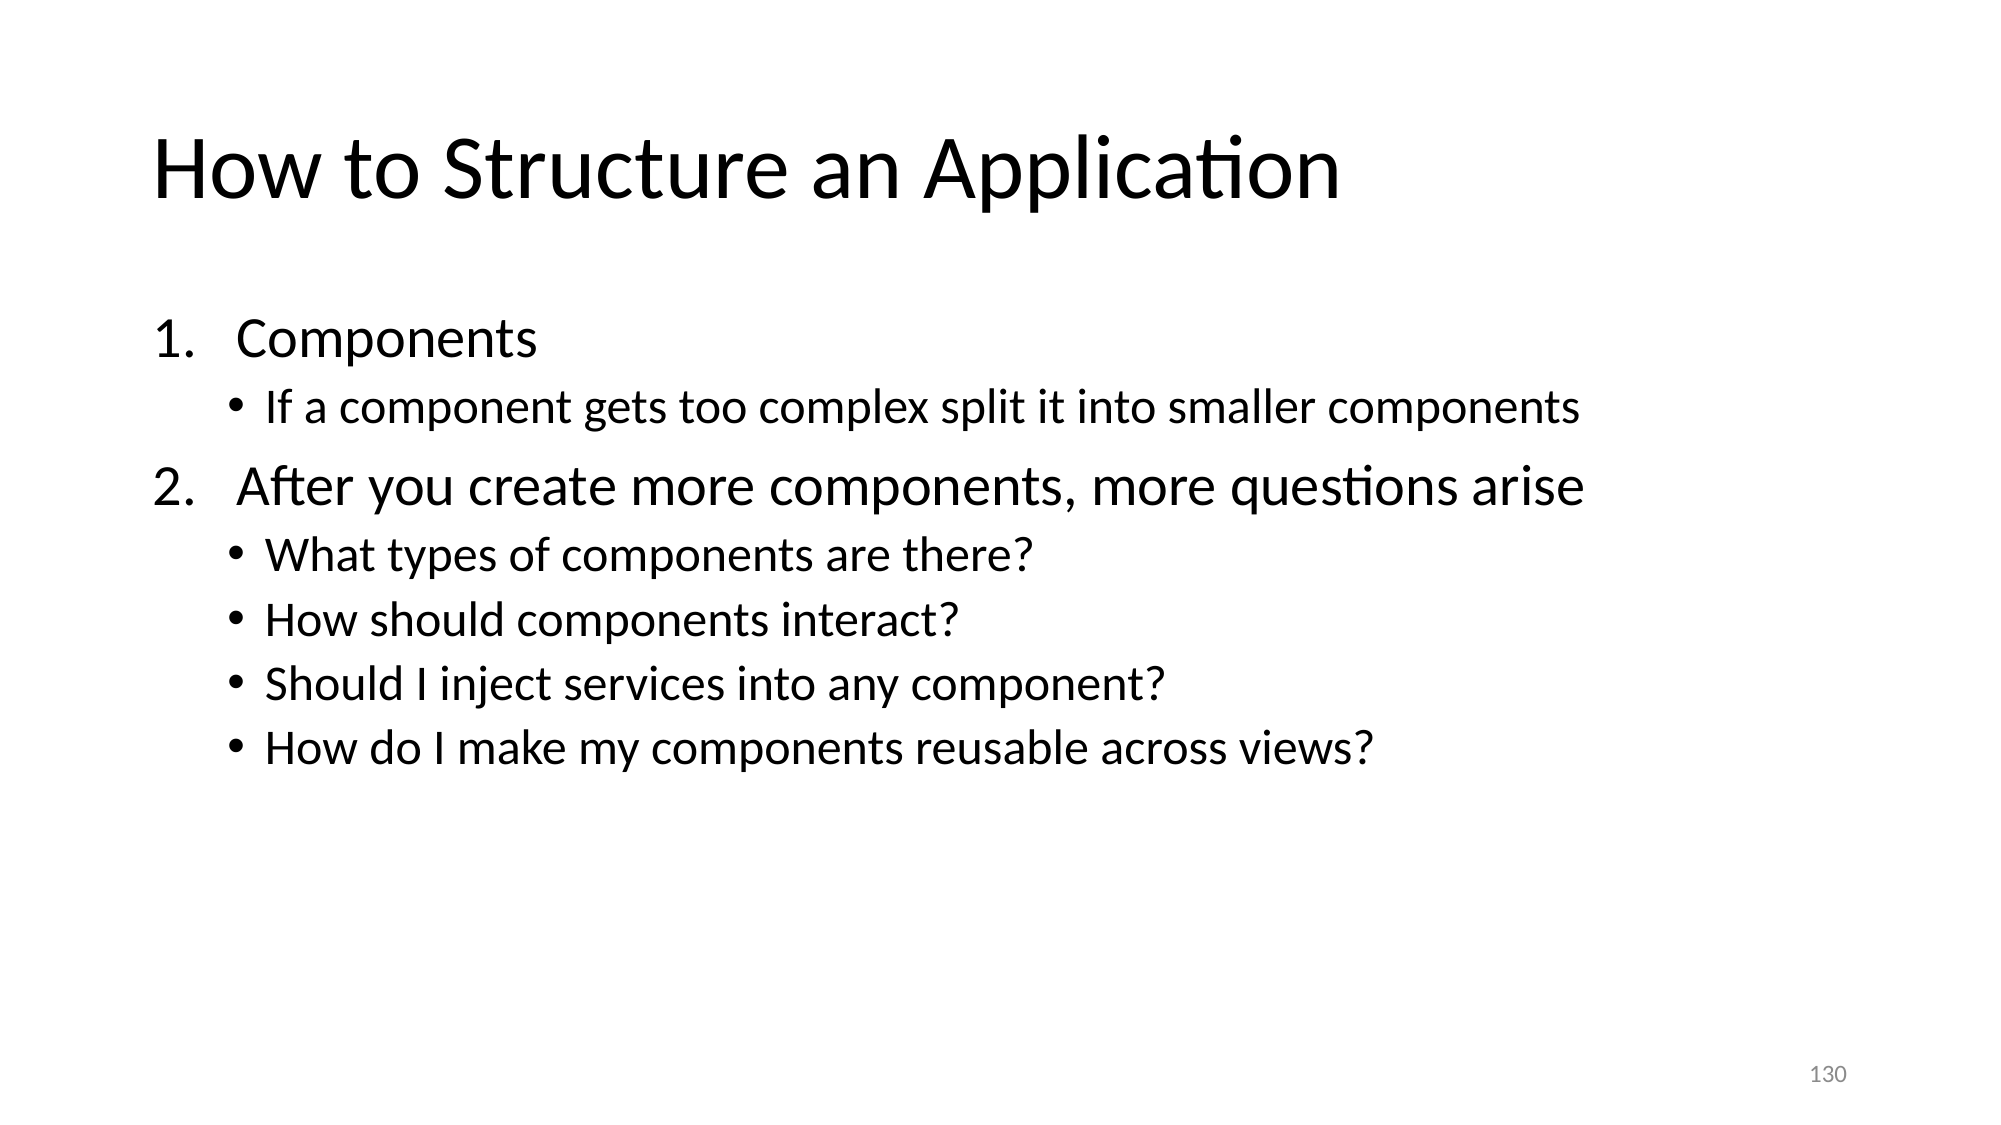

# How to Structure an Application
Components
If a component gets too complex split it into smaller components
After you create more components, more questions arise
What types of components are there?
How should components interact?
Should I inject services into any component?
How do I make my components reusable across views?

130